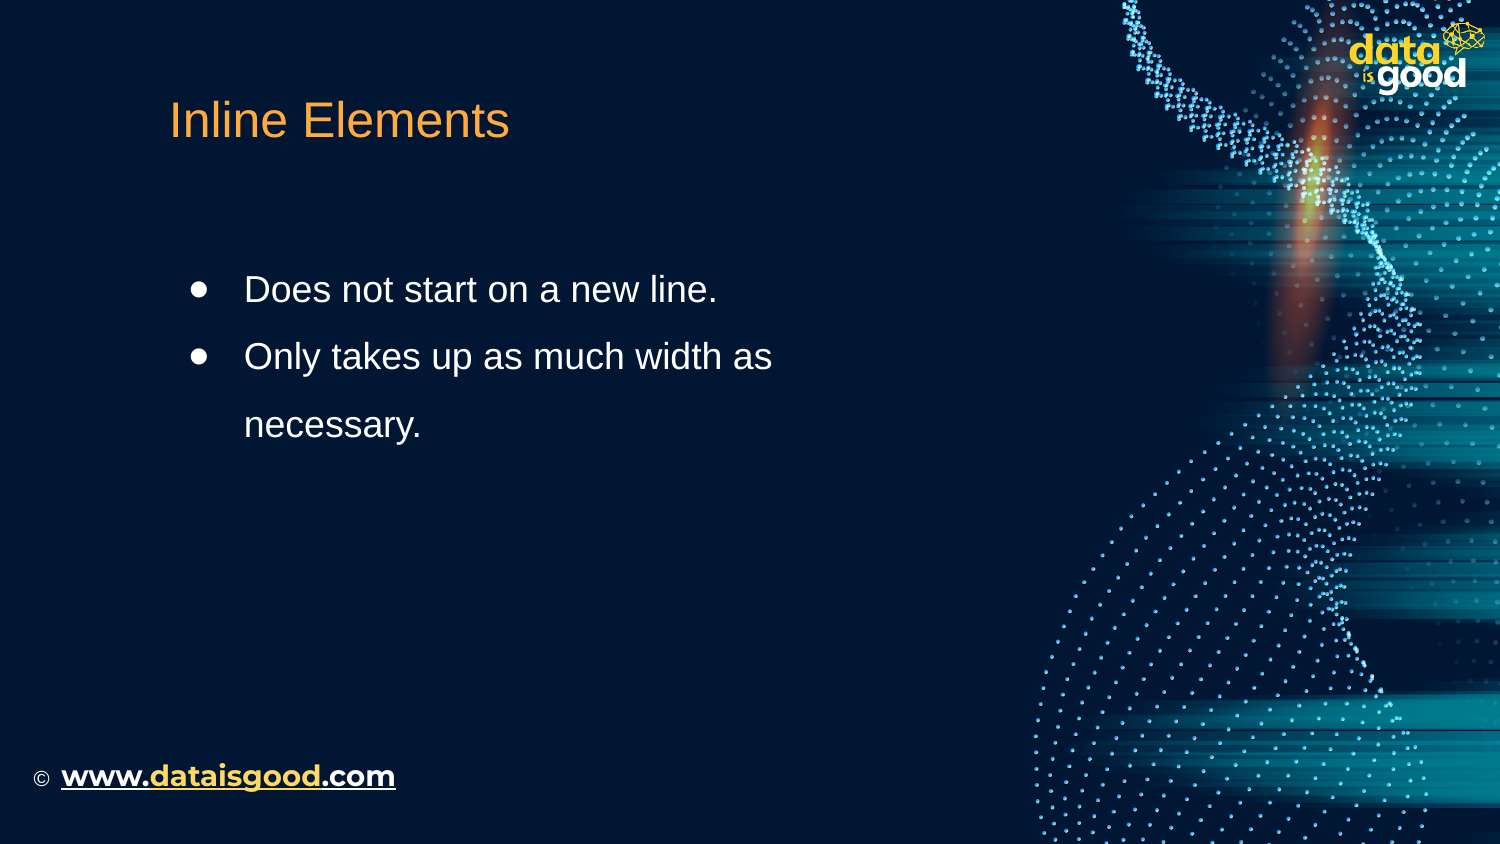

# Inline Elements
Does not start on a new line.
Only takes up as much width as necessary.